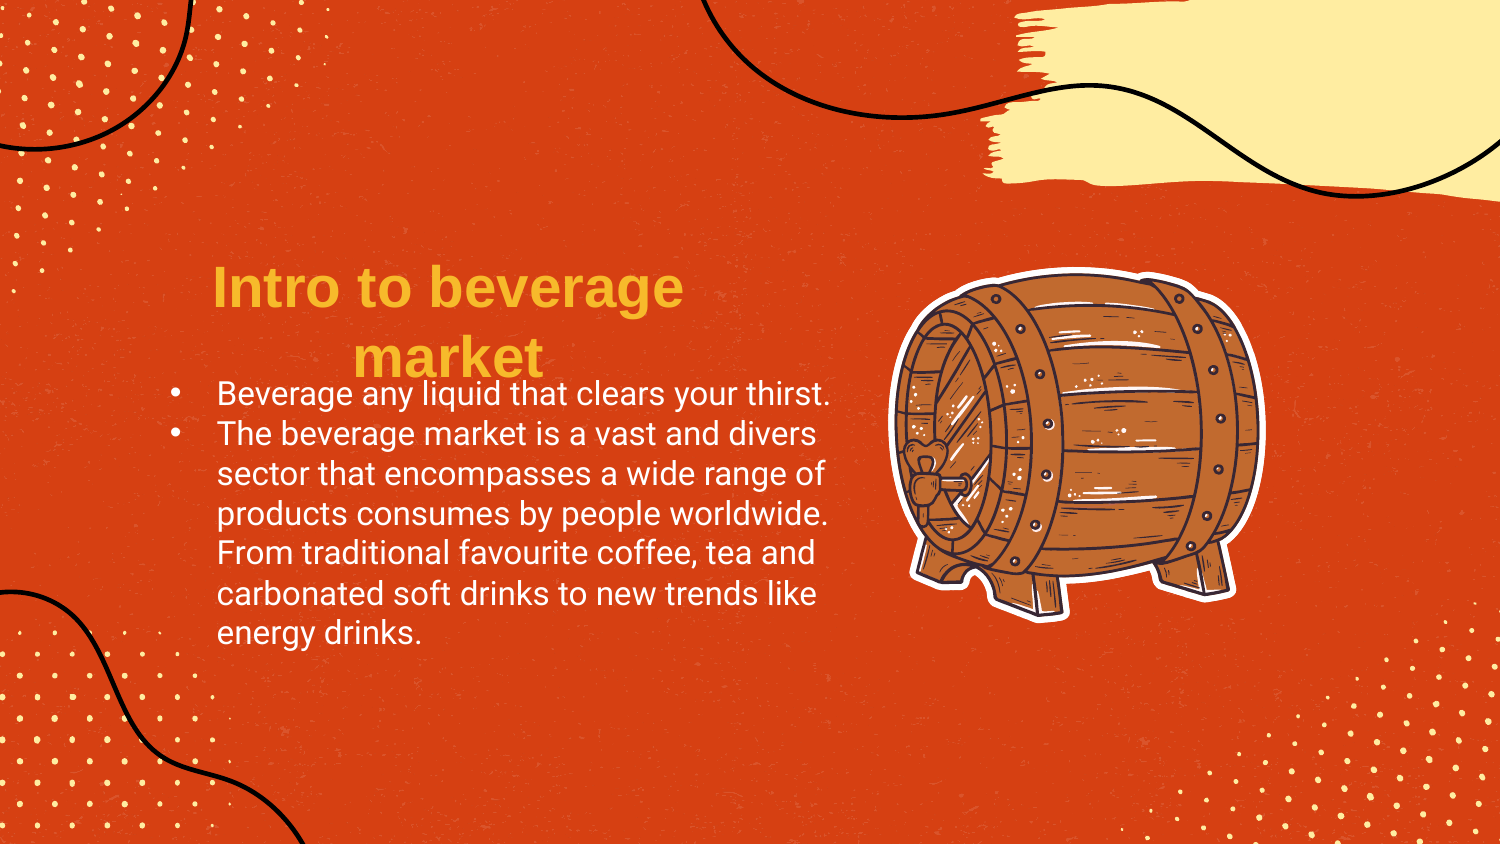

# Intro to beverage market

Beverage any liquid that clears your thirst.
The beverage market is a vast and divers sector that encompasses a wide range of products consumes by people worldwide. From traditional favourite coffee, tea and carbonated soft drinks to new trends like energy drinks.